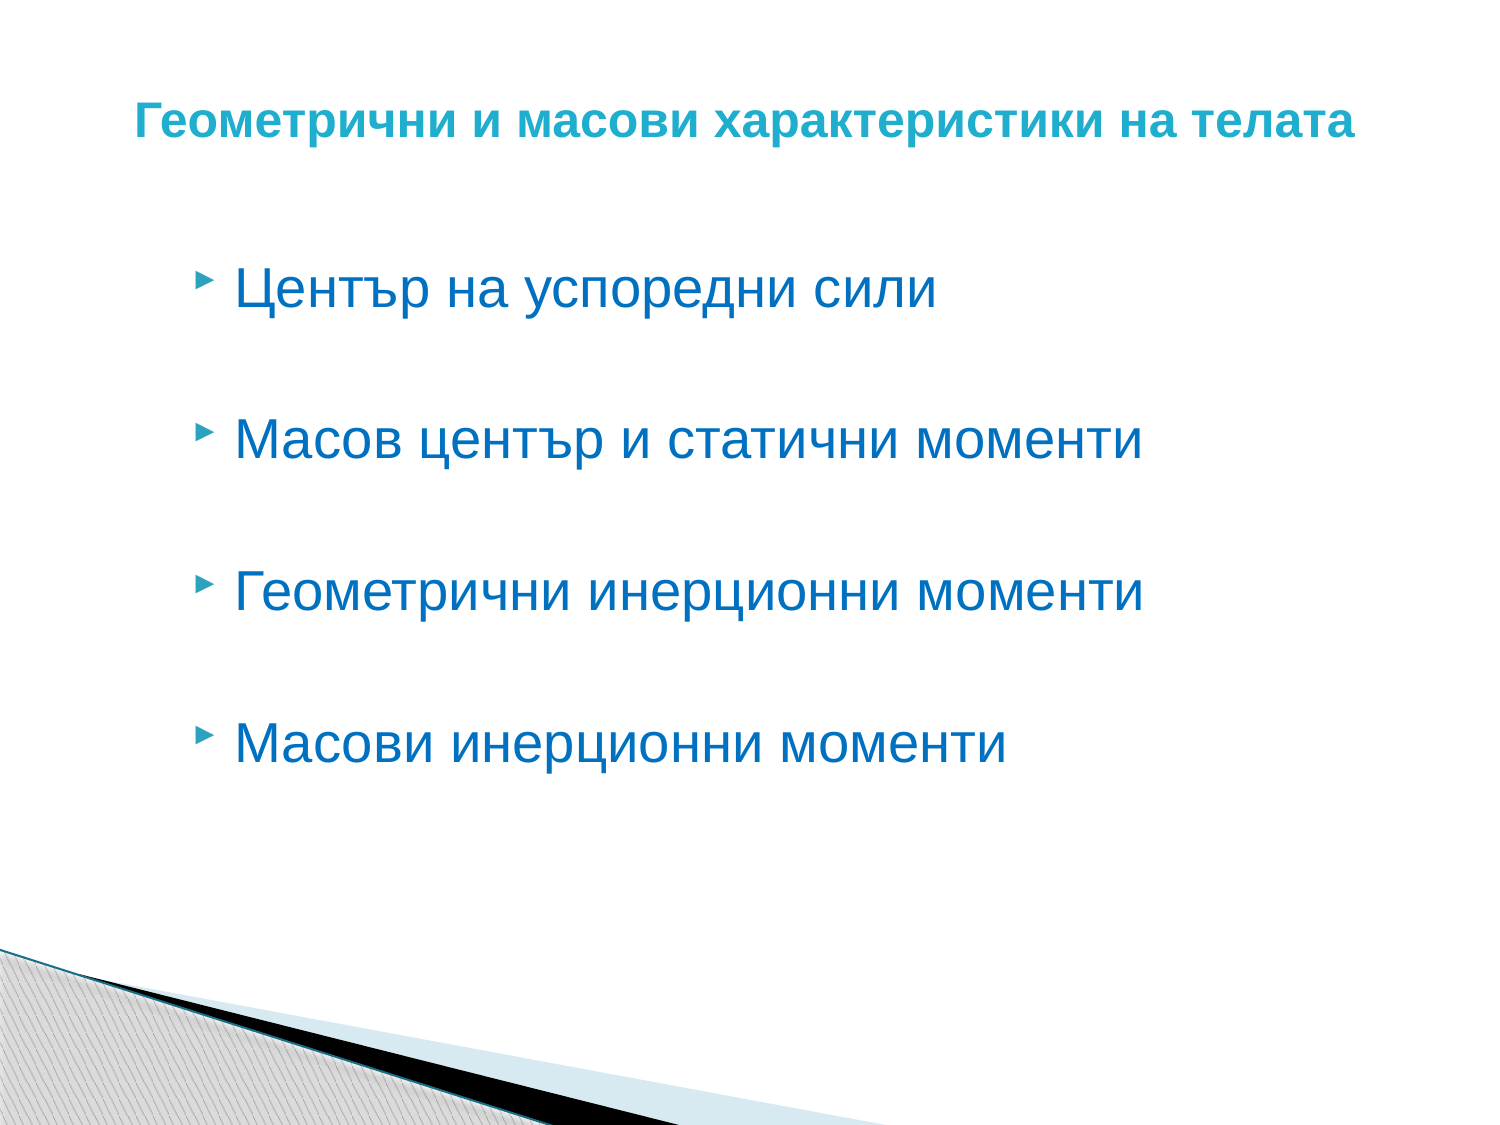

# Геометрични и масови характеристики на телата
Център на успоредни сили

Масов център и статични моменти

Геометрични инерционни моменти

Масови инерционни моменти